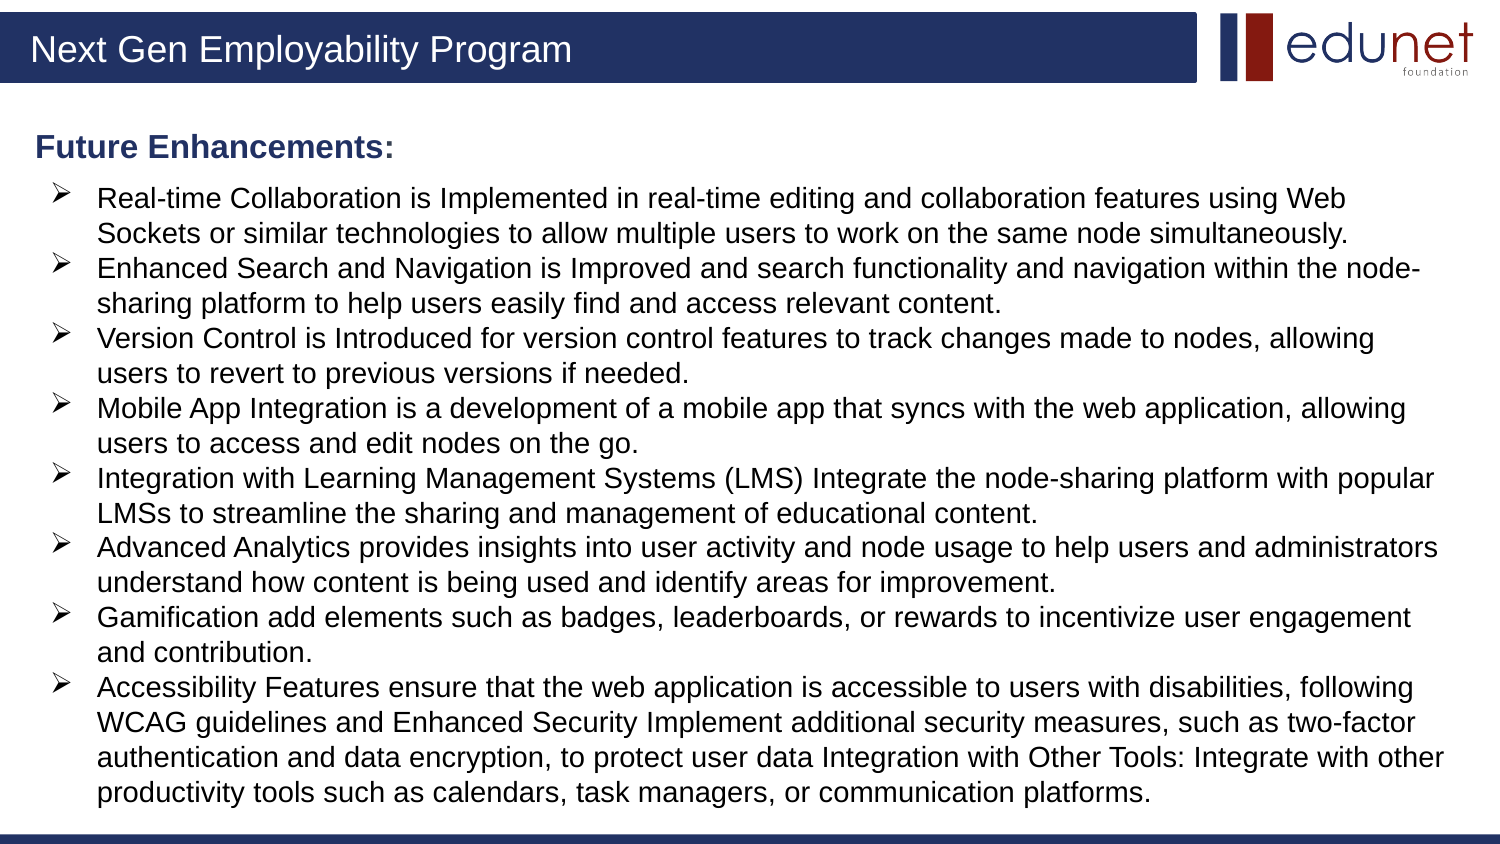

# Future Enhancements:
Real-time Collaboration is Implemented in real-time editing and collaboration features using Web Sockets or similar technologies to allow multiple users to work on the same node simultaneously.
Enhanced Search and Navigation is Improved and search functionality and navigation within the node-sharing platform to help users easily find and access relevant content.
Version Control is Introduced for version control features to track changes made to nodes, allowing users to revert to previous versions if needed.
Mobile App Integration is a development of a mobile app that syncs with the web application, allowing users to access and edit nodes on the go.
Integration with Learning Management Systems (LMS) Integrate the node-sharing platform with popular LMSs to streamline the sharing and management of educational content.
Advanced Analytics provides insights into user activity and node usage to help users and administrators understand how content is being used and identify areas for improvement.
Gamification add elements such as badges, leaderboards, or rewards to incentivize user engagement and contribution.
Accessibility Features ensure that the web application is accessible to users with disabilities, following WCAG guidelines and Enhanced Security Implement additional security measures, such as two-factor authentication and data encryption, to protect user data Integration with Other Tools: Integrate with other productivity tools such as calendars, task managers, or communication platforms.